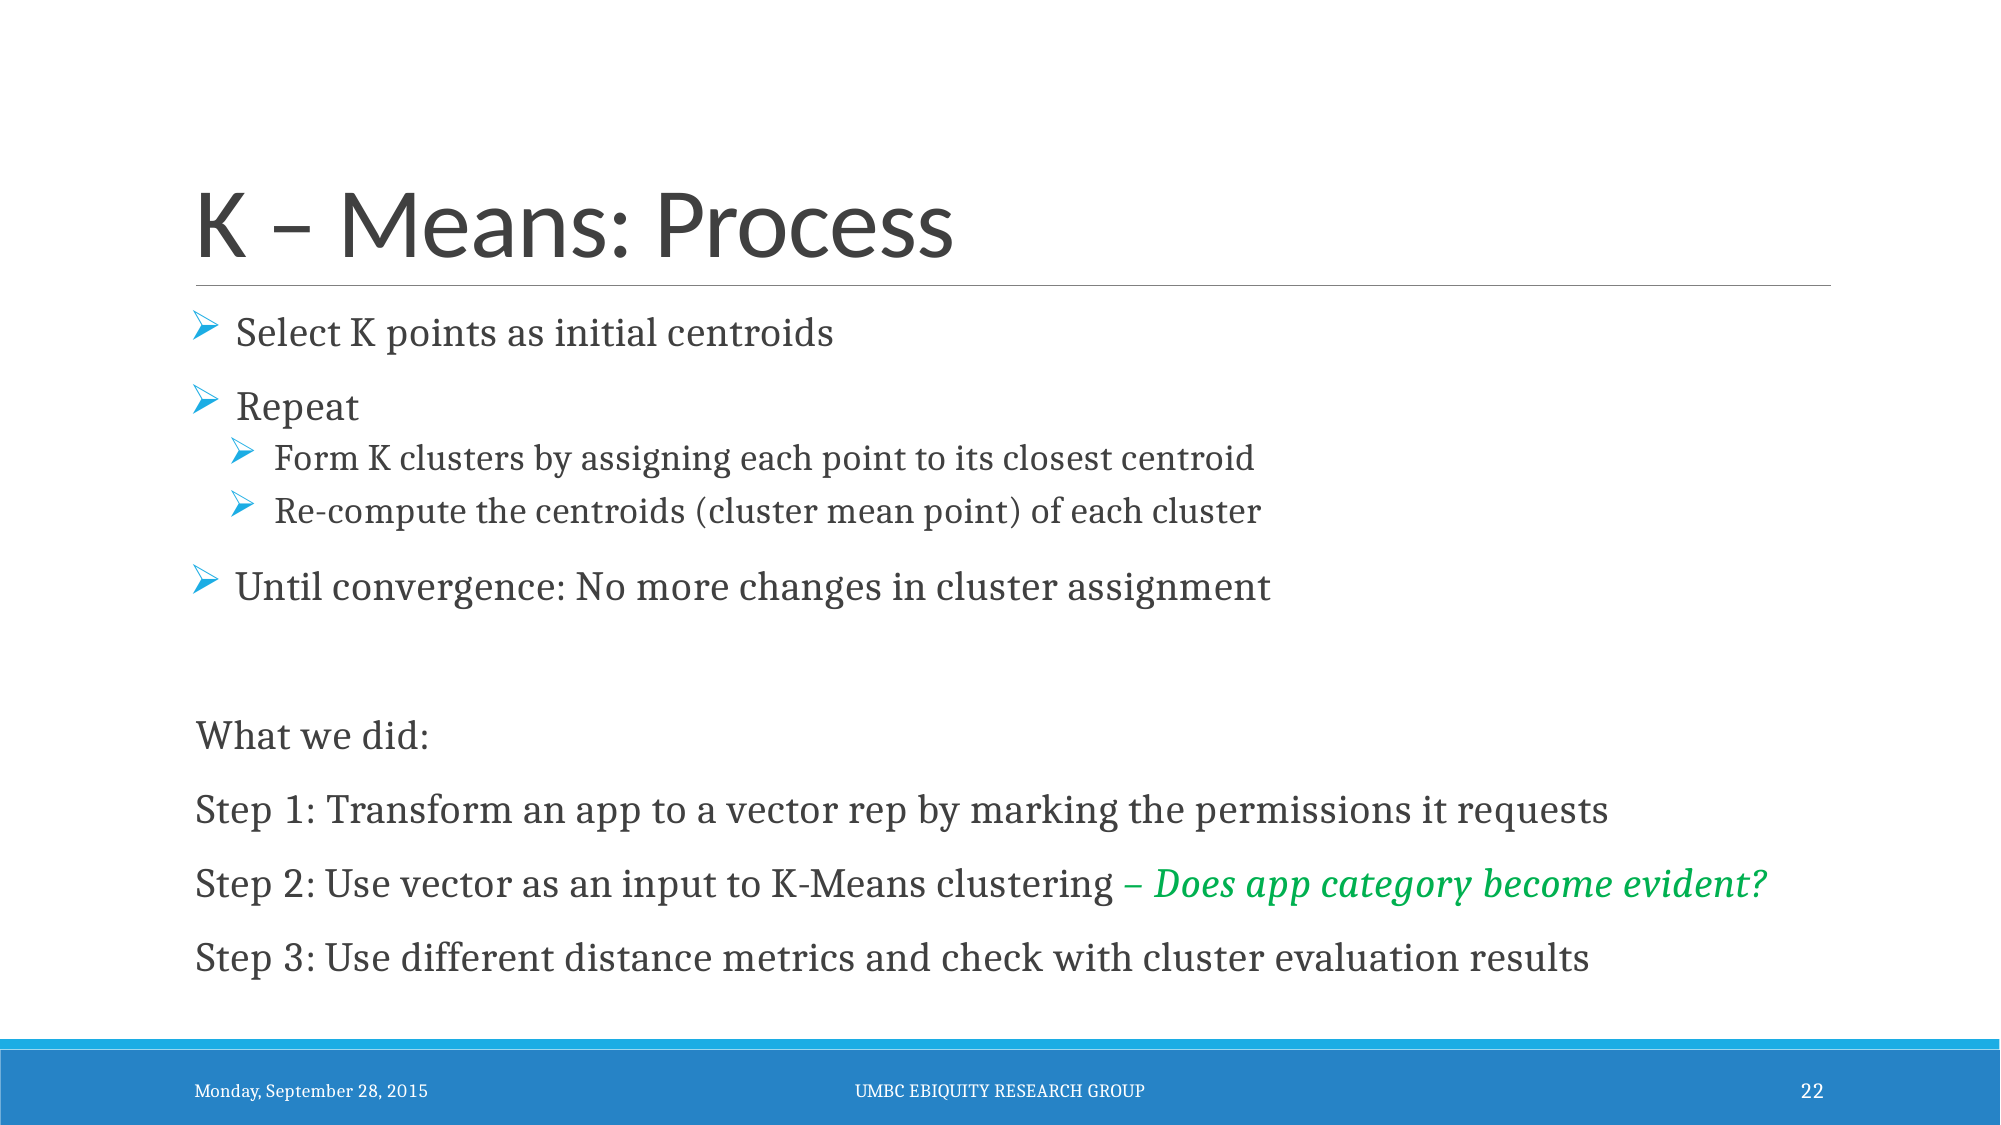

# K – Means: Process
Select K points as initial centroids
Repeat
Form K clusters by assigning each point to its closest centroid
Re-compute the centroids (cluster mean point) of each cluster
Until convergence: No more changes in cluster assignment

What we did:
Step 1: Transform an app to a vector rep by marking the permissions it requests
Step 2: Use vector as an input to K-Means clustering – Does app category become evident?
Step 3: Use different distance metrics and check with cluster evaluation results
Monday, September 28, 2015
UMBC Ebiquity Research Group
22